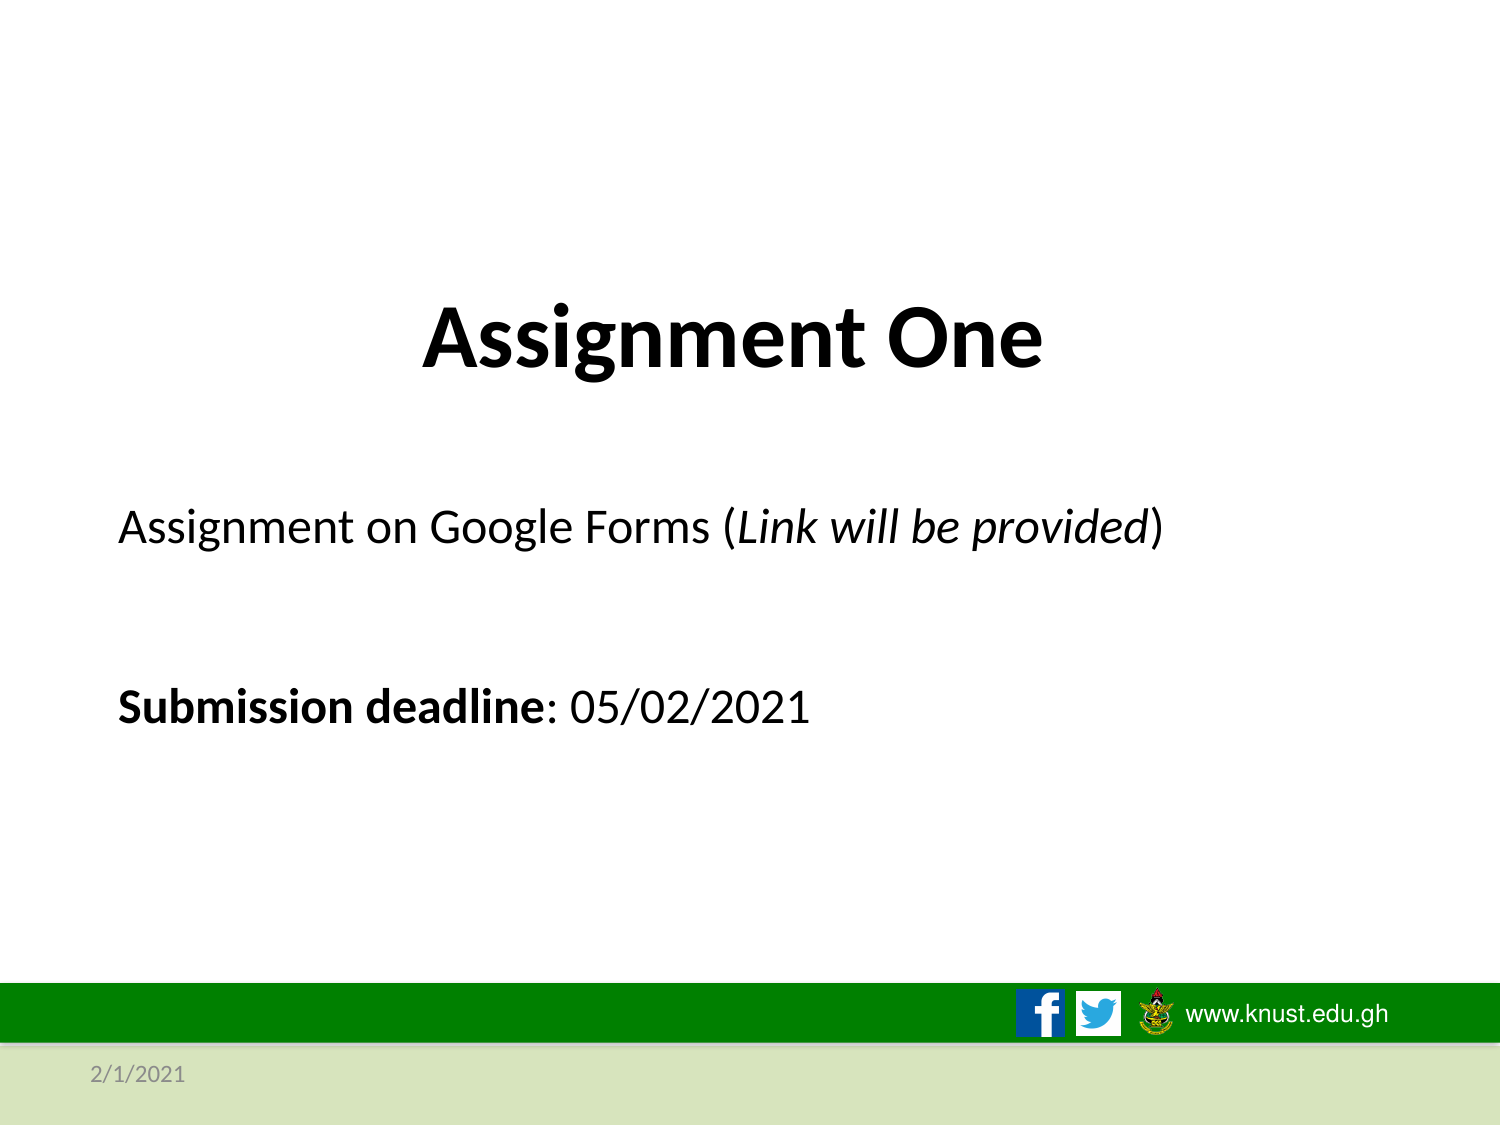

# Assignment One
Assignment on Google Forms (Link will be provided)

Submission deadline: 05/02/2021
2/1/2021
23